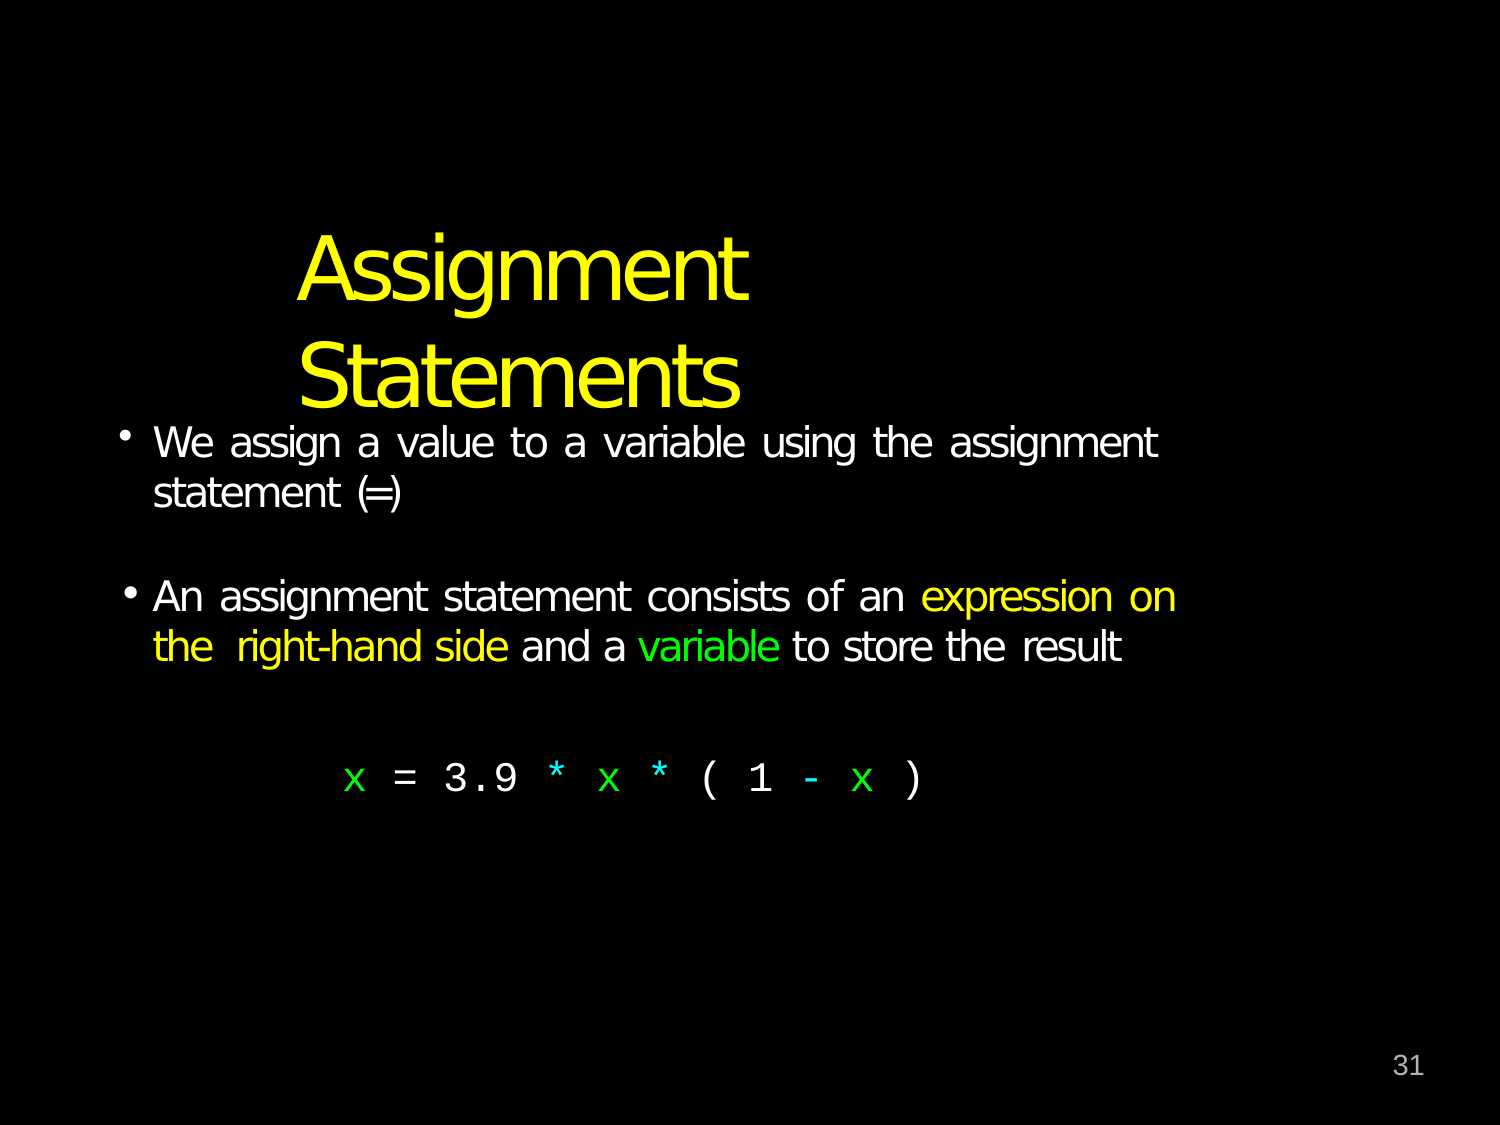

# Assignment Statements
We assign a value to a variable using the assignment statement (=)

An assignment statement consists of an expression on the  right-hand side and a variable to store the result
x = 3.9 *	x	* ( 1 -	x )
31